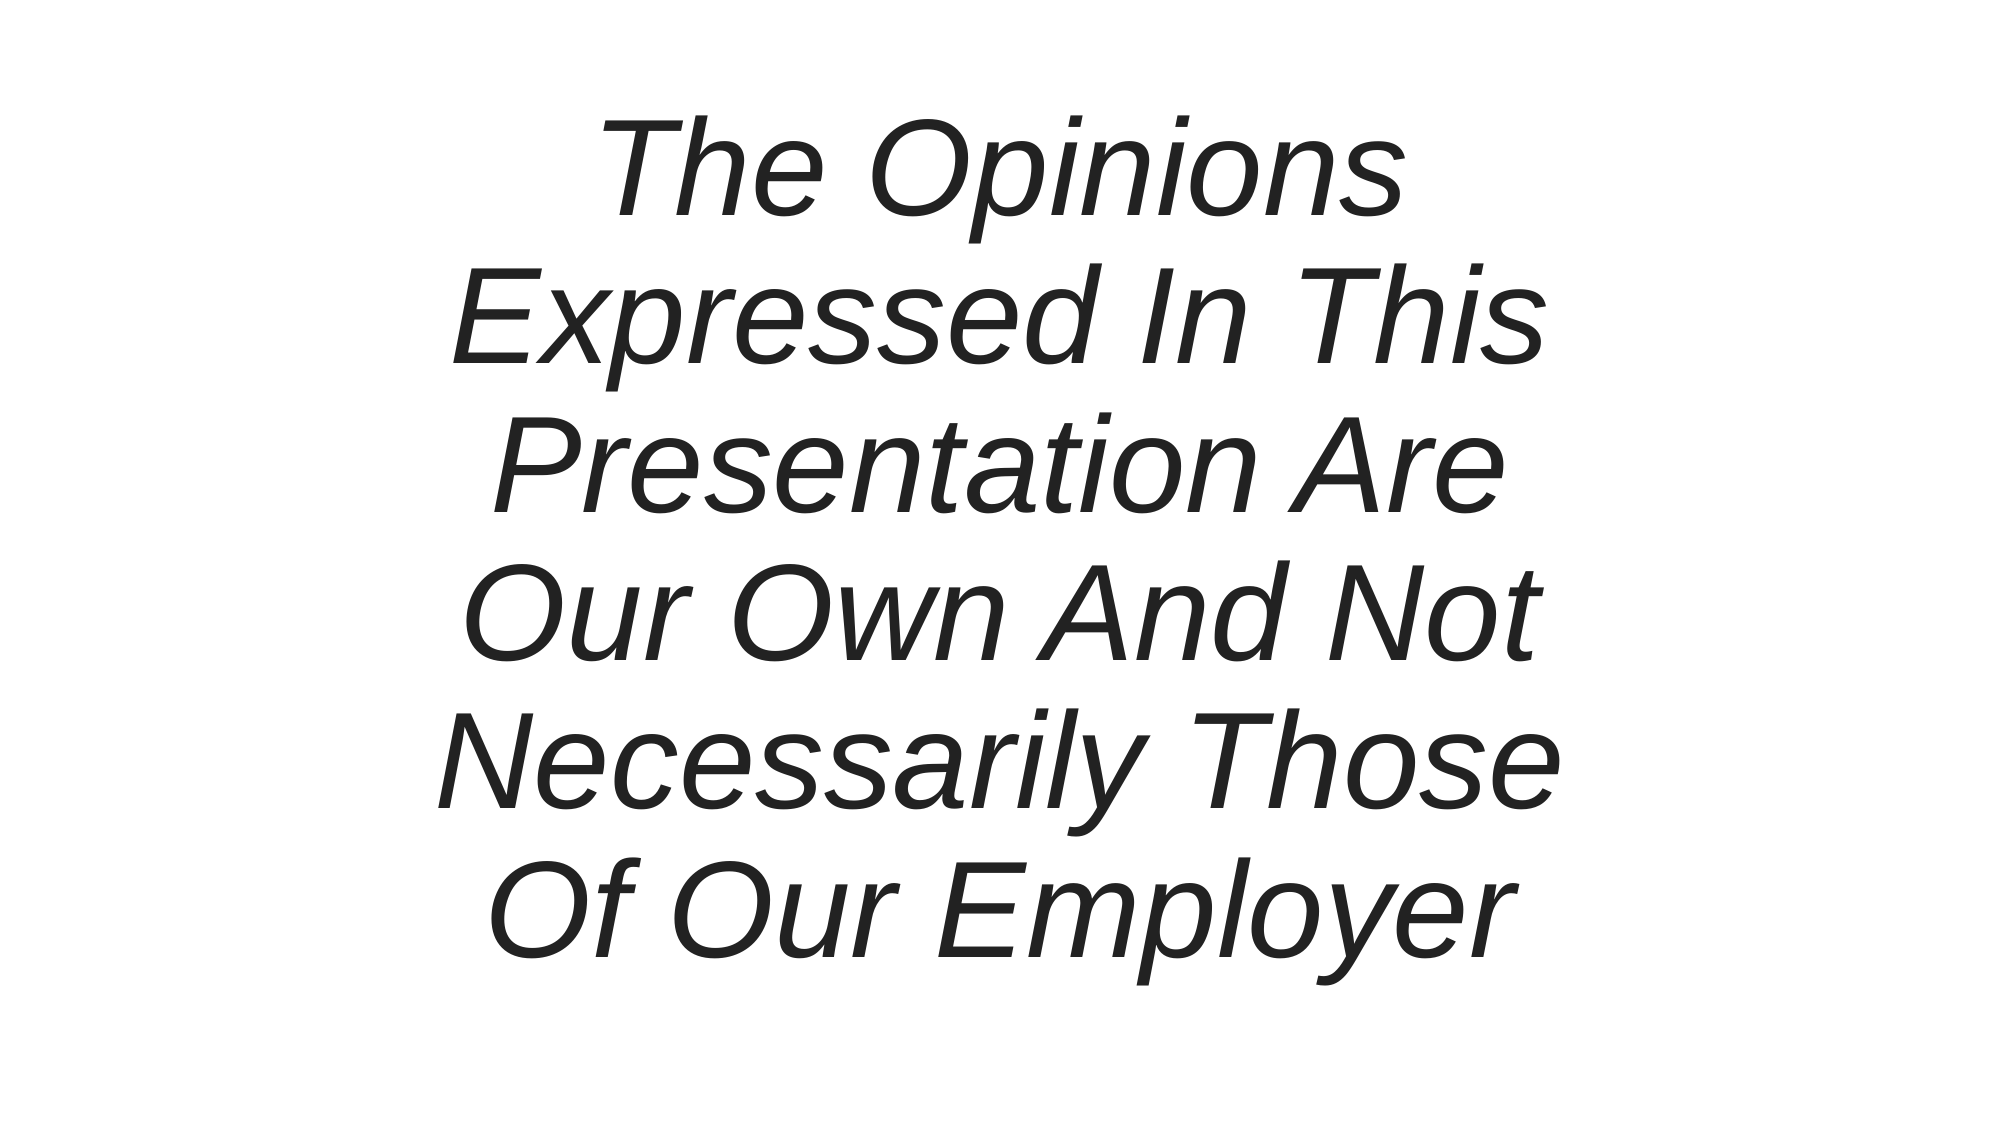

The Opinions Expressed In This Presentation Are Our Own And Not Necessarily Those Of Our Employer